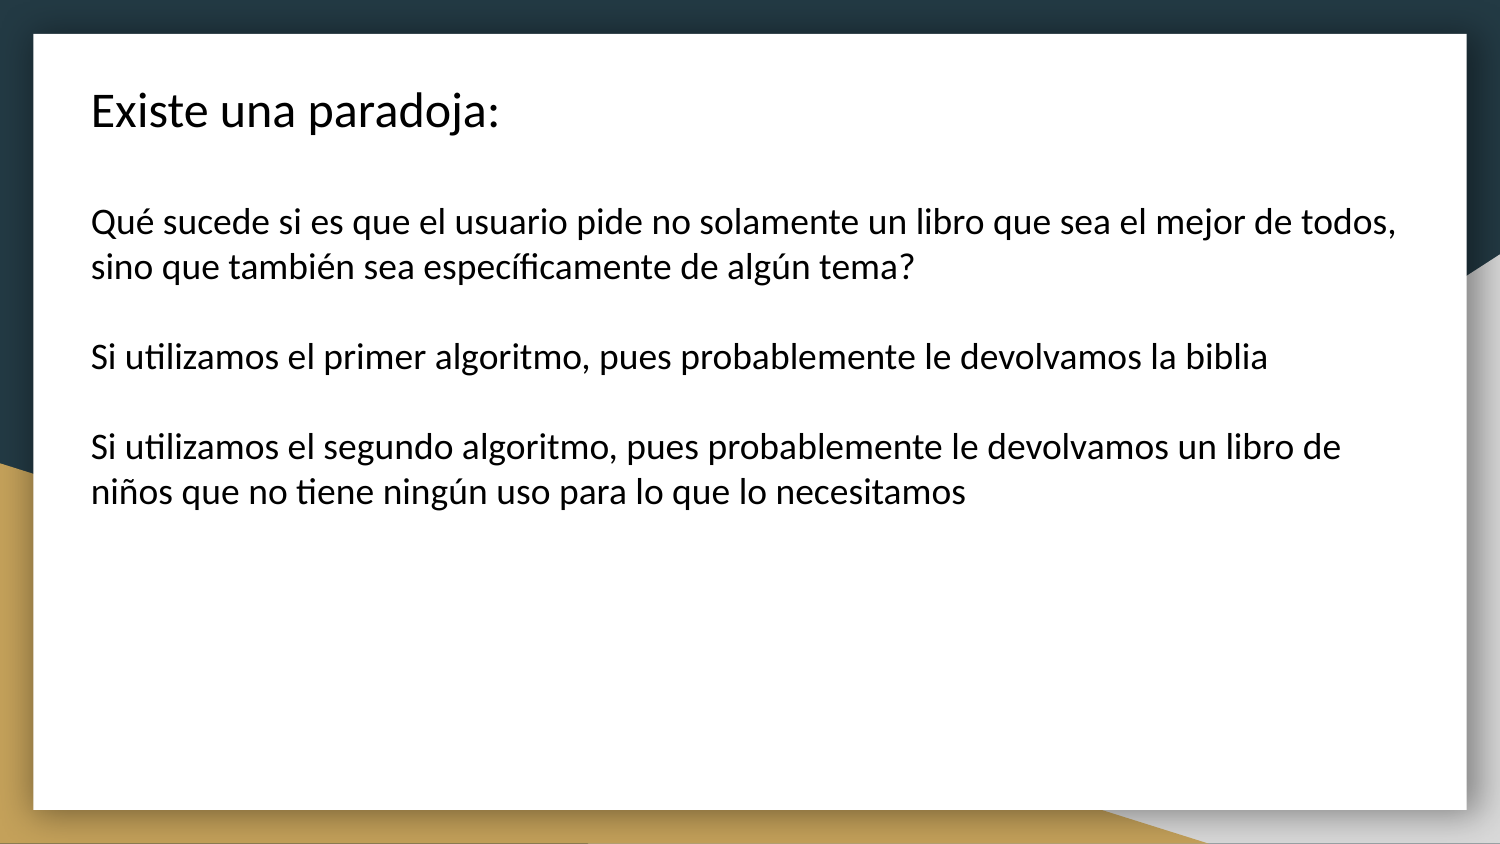

Existe una paradoja:

Qué sucede si es que el usuario pide no solamente un libro que sea el mejor de todos, sino que también sea específicamente de algún tema?

Si utilizamos el primer algoritmo, pues probablemente le devolvamos la biblia

Si utilizamos el segundo algoritmo, pues probablemente le devolvamos un libro de niños que no tiene ningún uso para lo que lo necesitamos